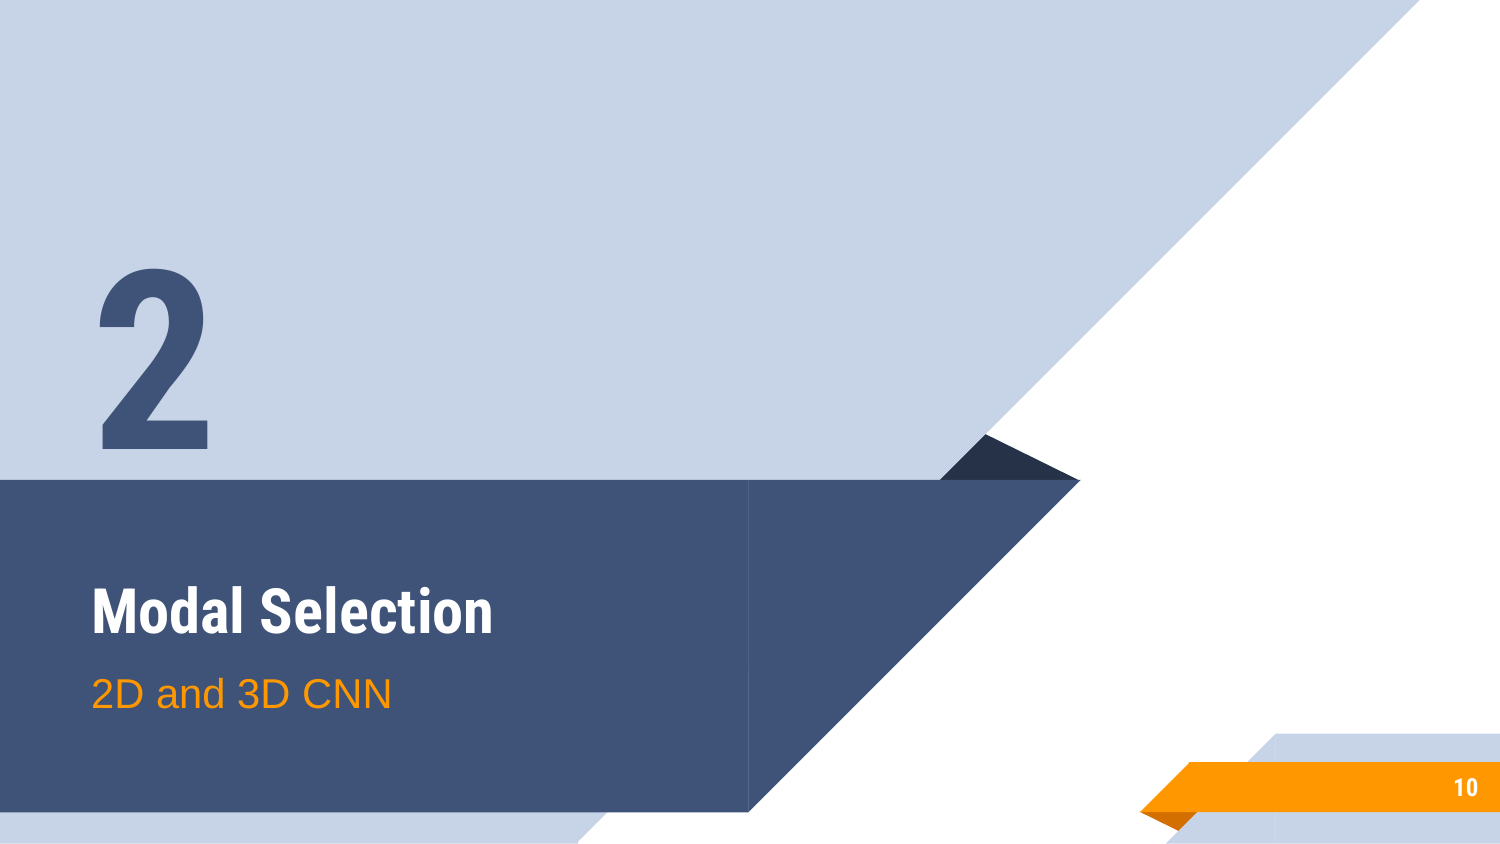

2
# Modal Selection
2D and 3D CNN
10